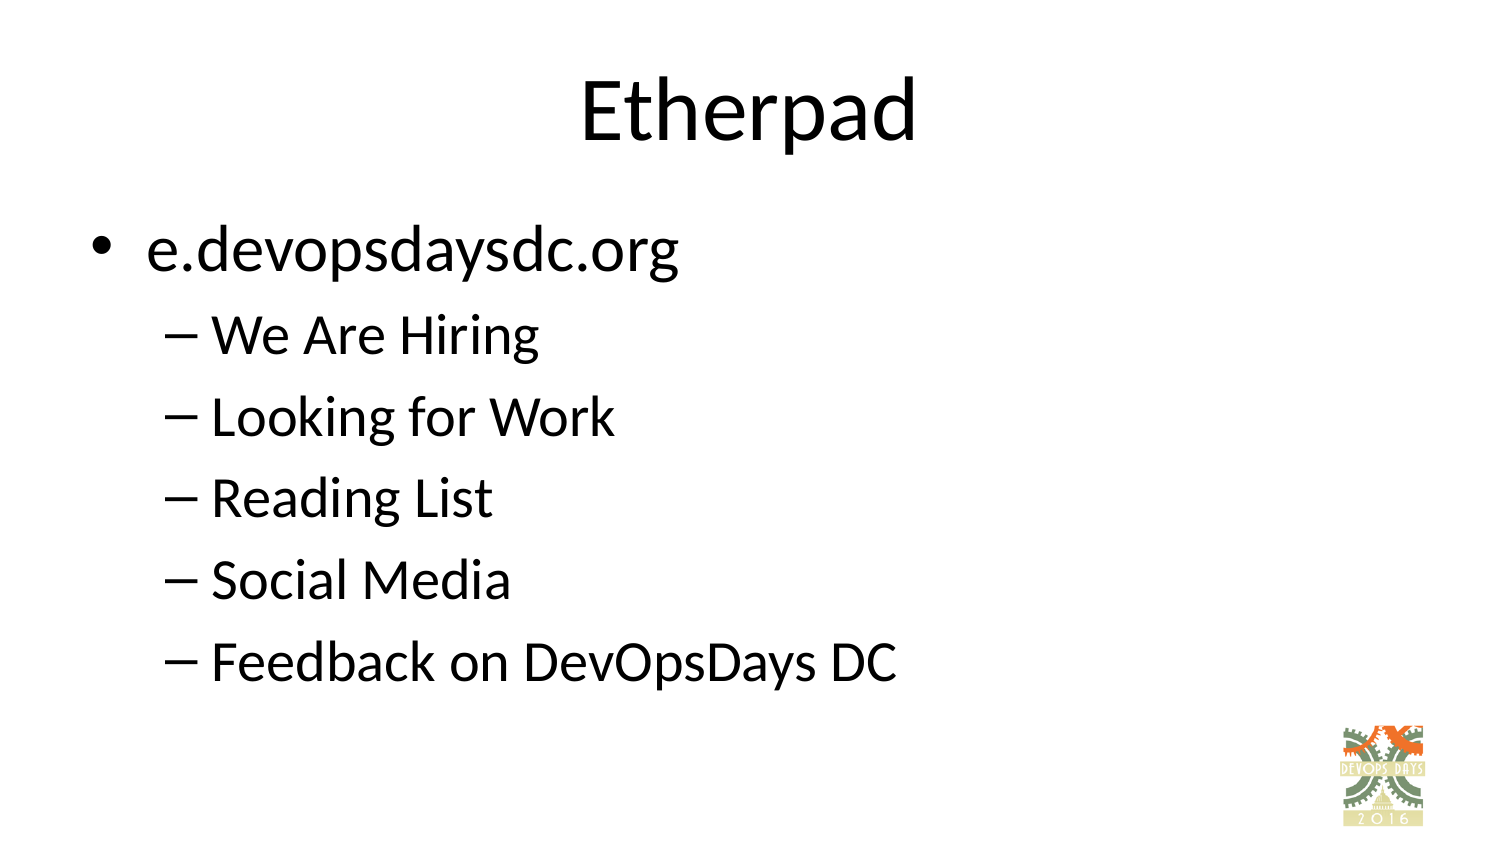

# Etherpad
e.devopsdaysdc.org
We Are Hiring
Looking for Work
Reading List
Social Media
Feedback on DevOpsDays DC